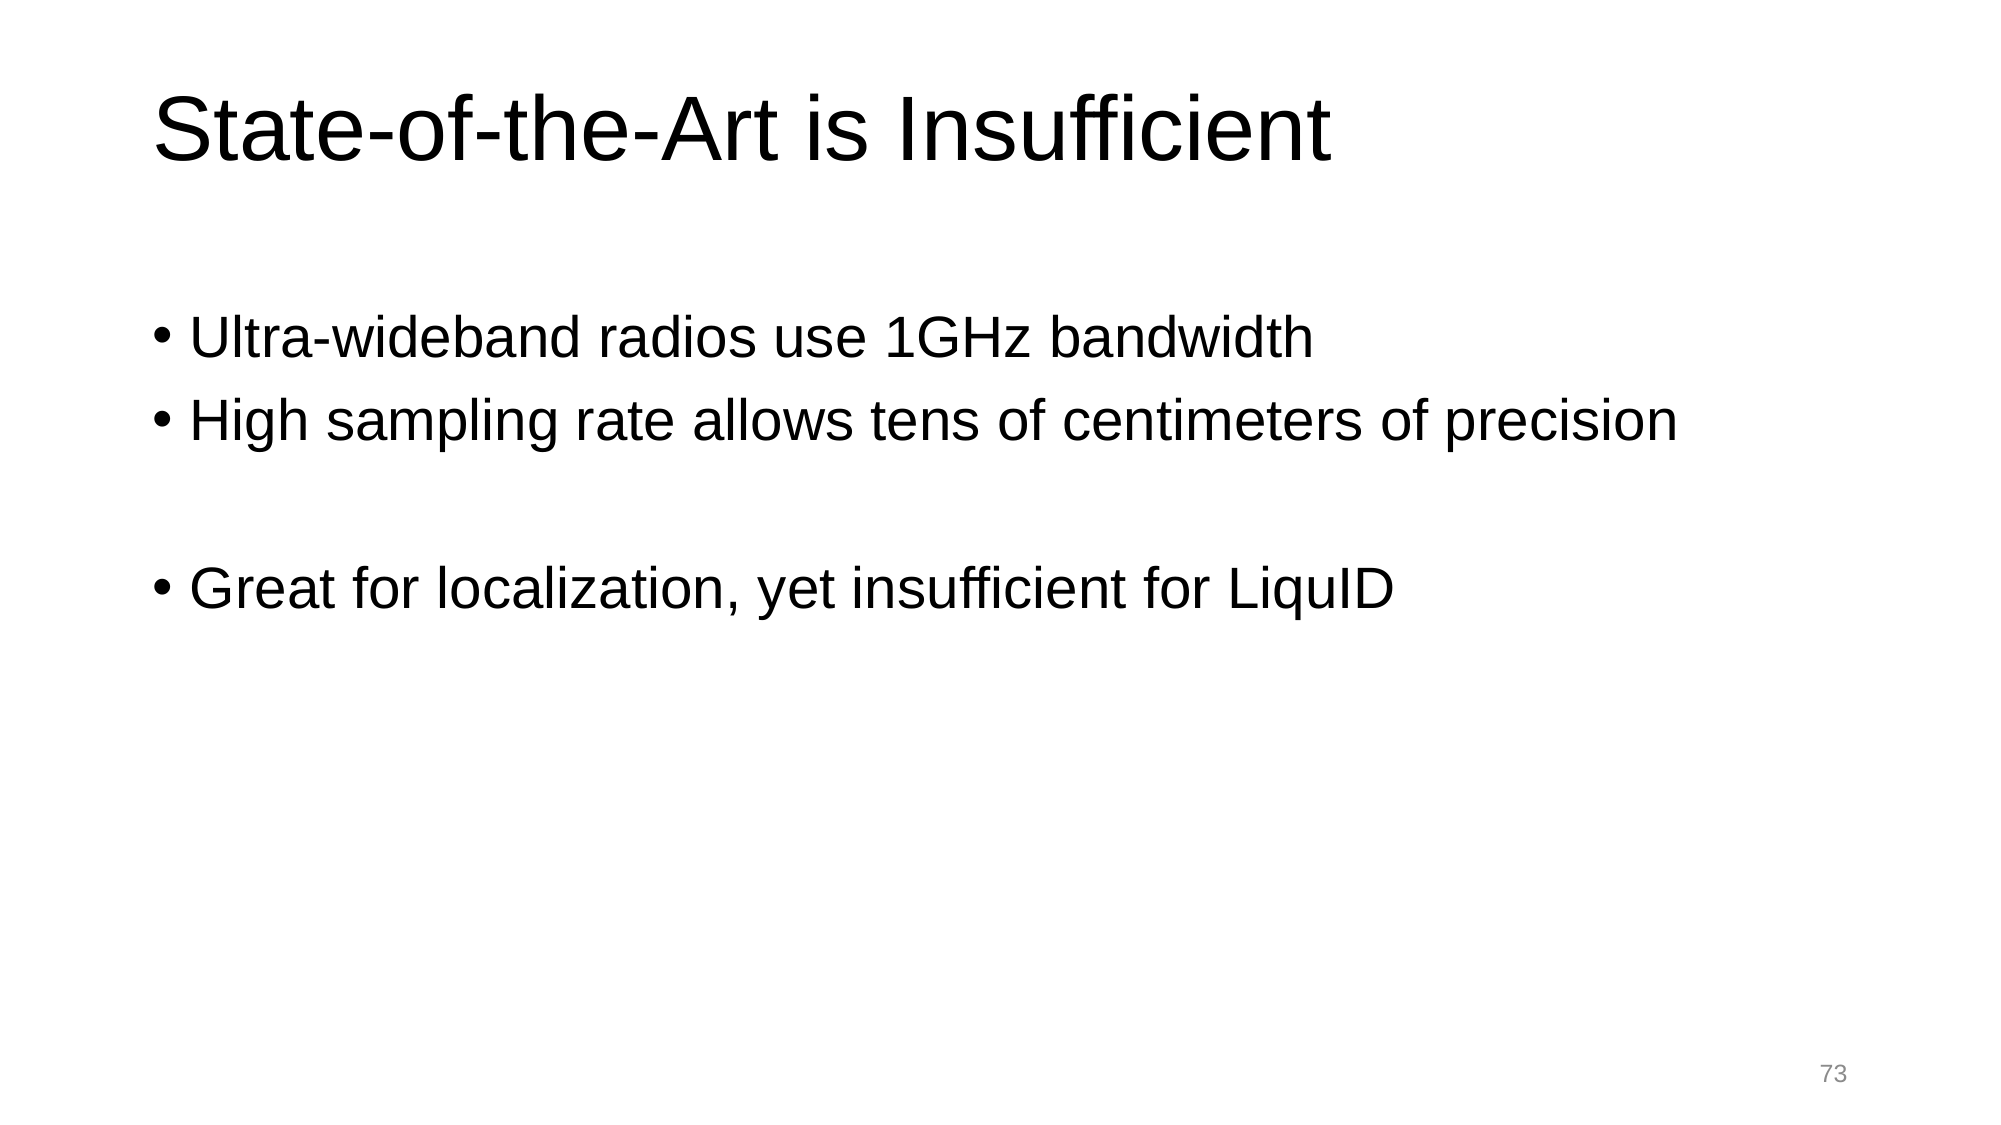

# State-of-the-Art is Insufficient
Ultra-wideband radios use 1GHz bandwidth
High sampling rate allows tens of centimeters of precision

Great for localization, yet insufficient for LiquID

73